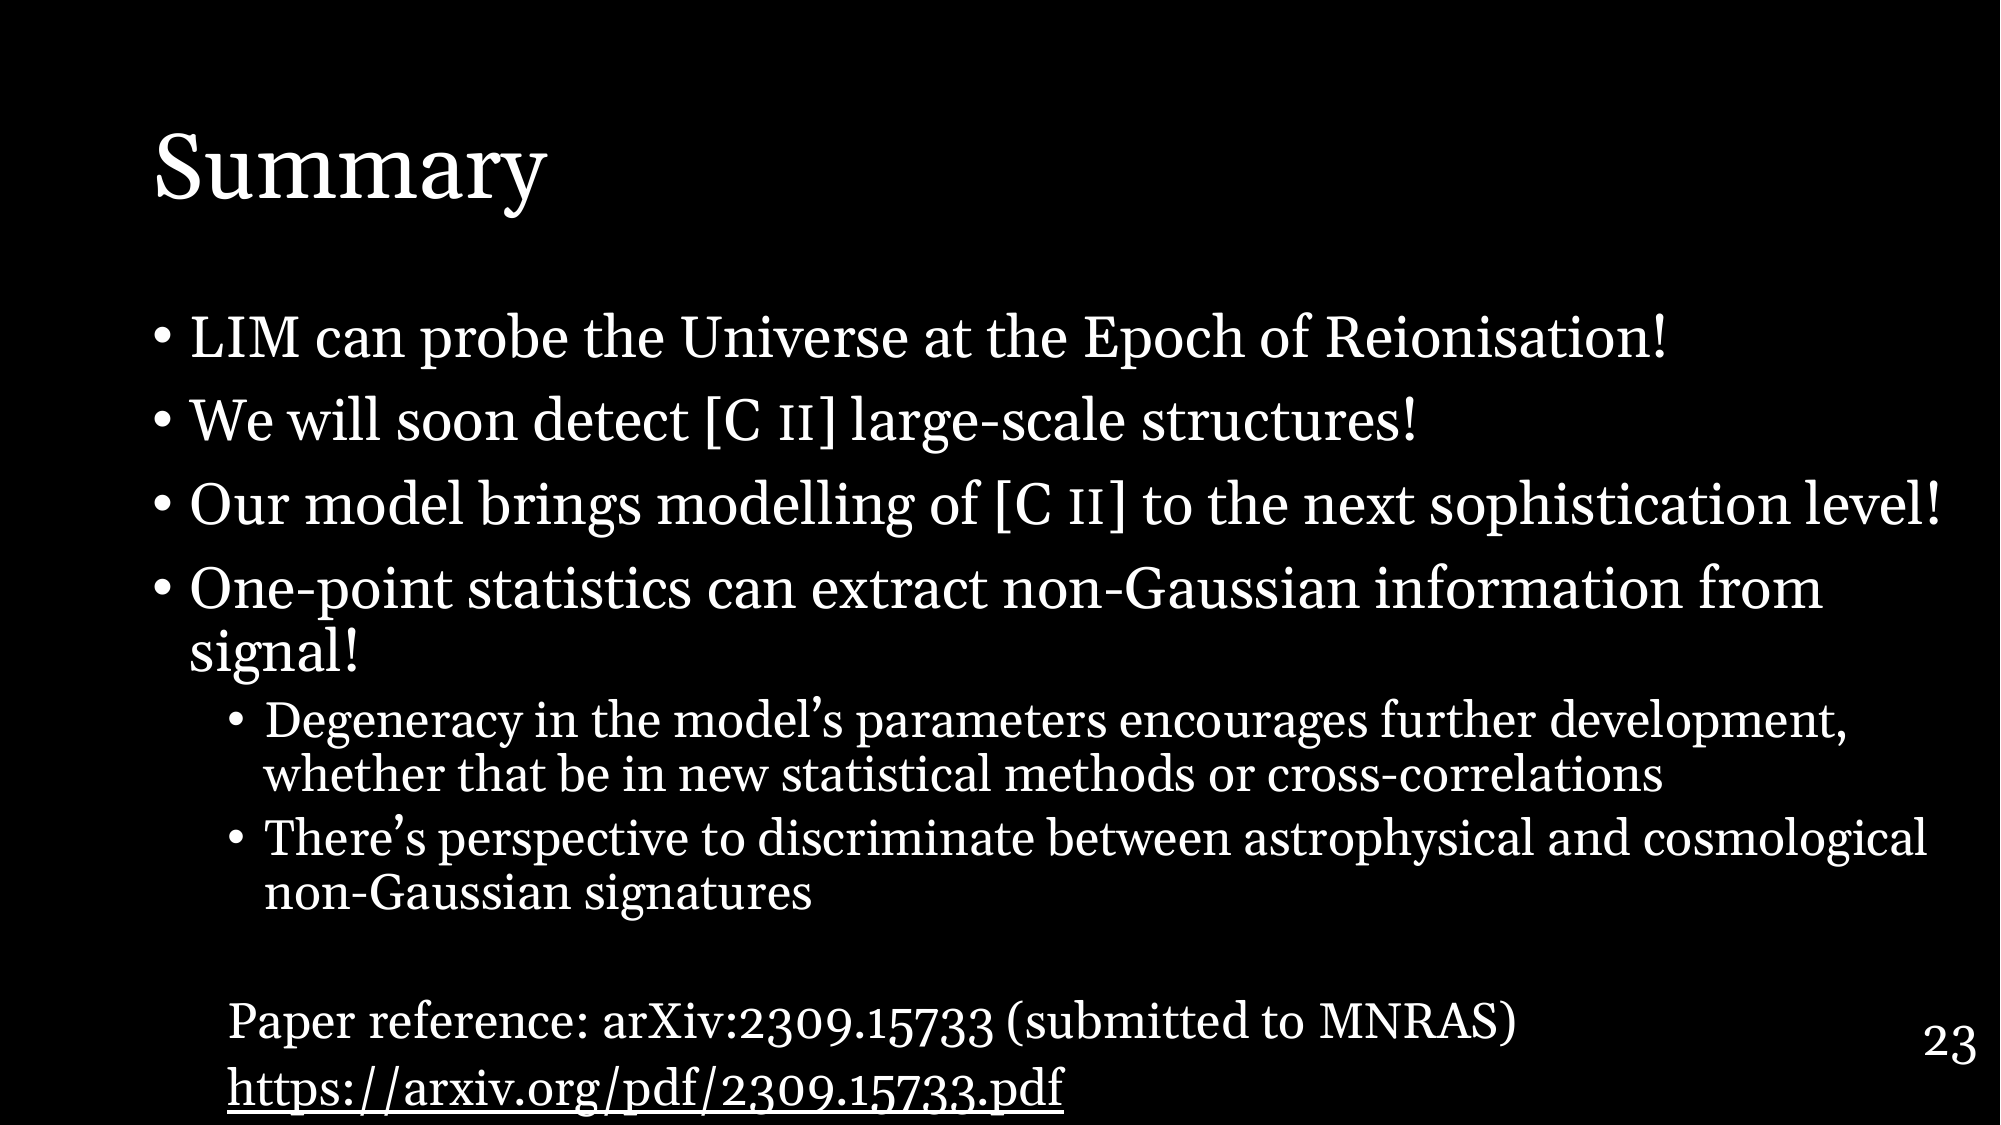

# Summary
LIM can probe the Universe at the Epoch of Reionisation!
We will soon detect [C II] large-scale structures!
Our model brings modelling of [C II] to the next sophistication level!
One-point statistics can extract non-Gaussian information from signal!
Degeneracy in the model’s parameters encourages further development, whether that be in new statistical methods or cross-correlations
There’s perspective to discriminate between astrophysical and cosmological non-Gaussian signatures

Paper reference: arXiv:2309.15733 (submitted to MNRAS)
https://arxiv.org/pdf/2309.15733.pdf

23